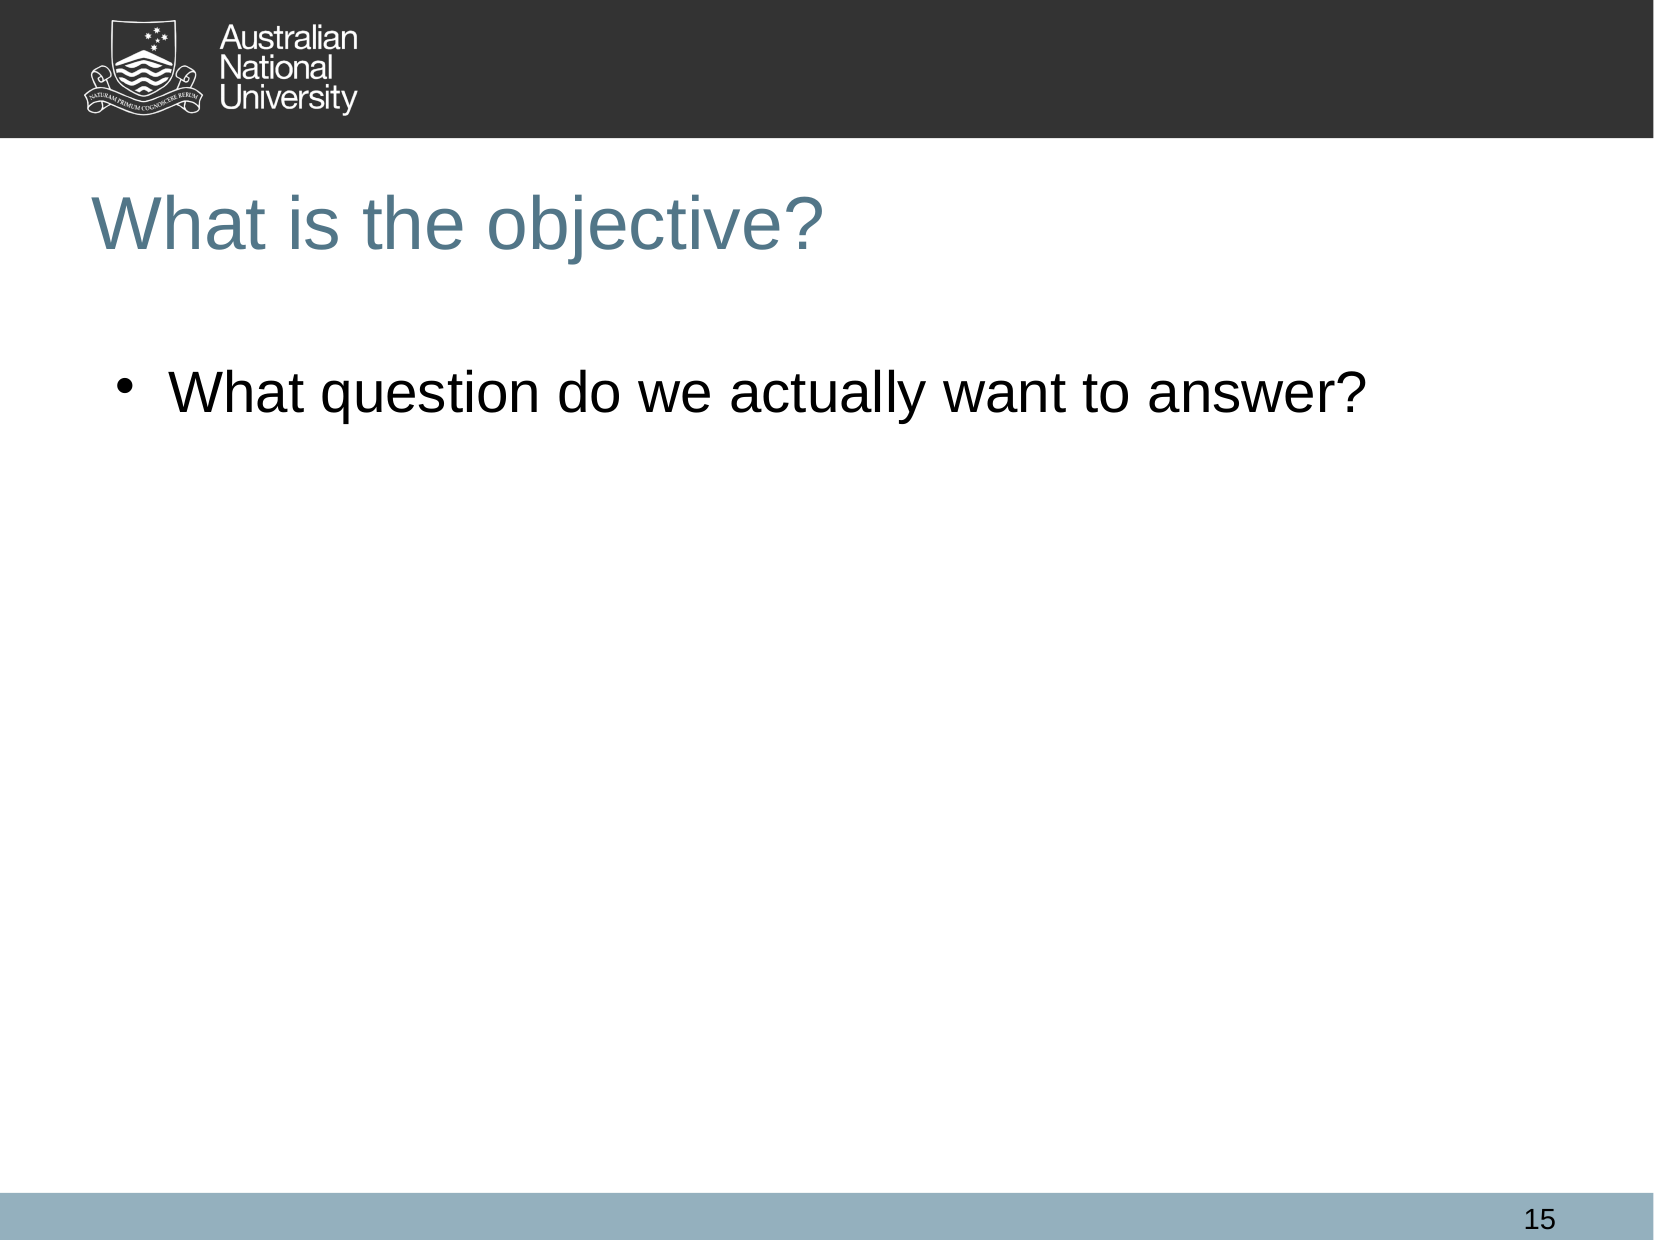

What is the objective?

What question do we actually want to answer?
15